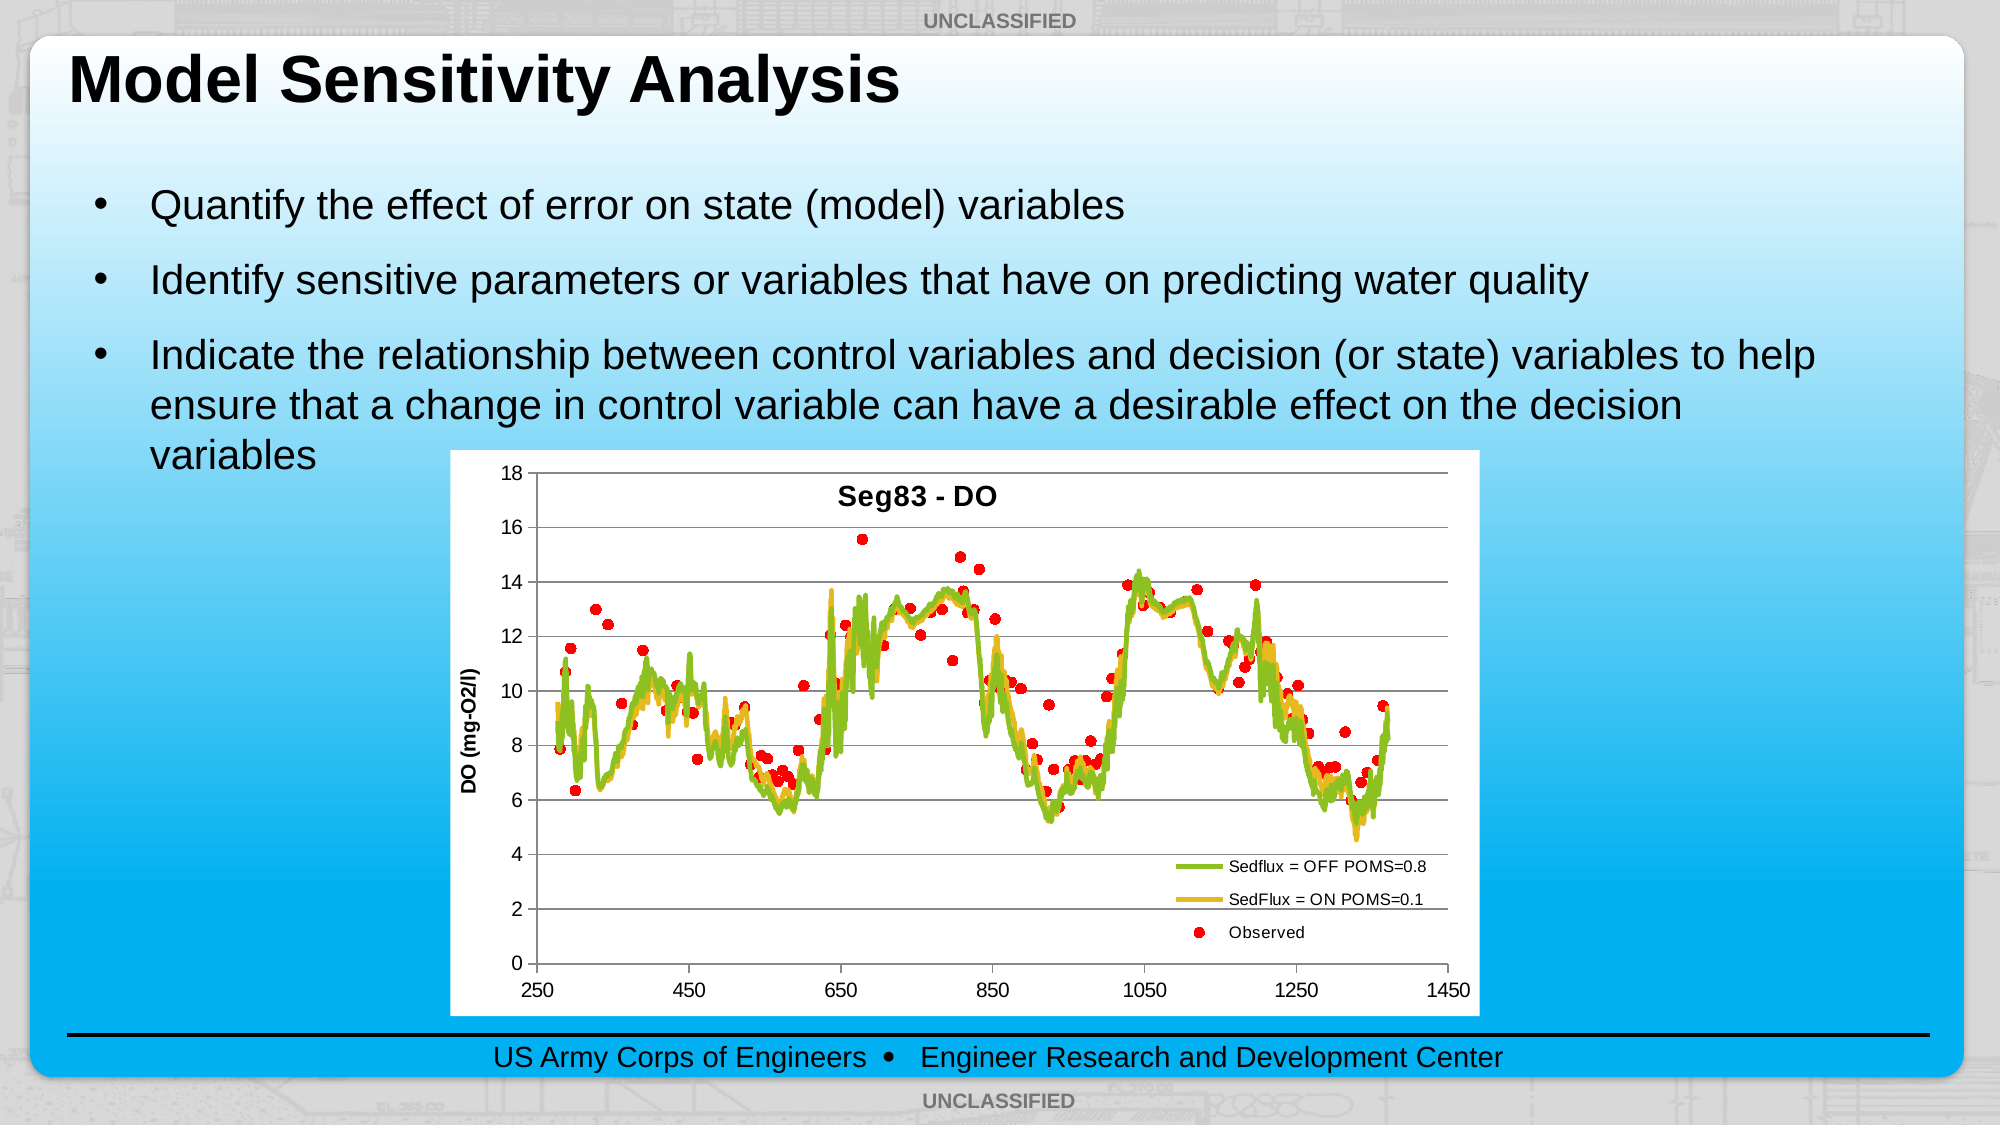

# Model Sensitivity Analysis
Quantify the effect of error on state (model) variables
Identify sensitive parameters or variables that have on predicting water quality
Indicate the relationship between control variables and decision (or state) variables to help ensure that a change in control variable can have a desirable effect on the decision variables

### Chart: Seg83 - DO

| Category | Sedflux = OFF POMS=0.8 | SedFlux = ON POMS=0.1 | Observed |
|---|---|---|---|